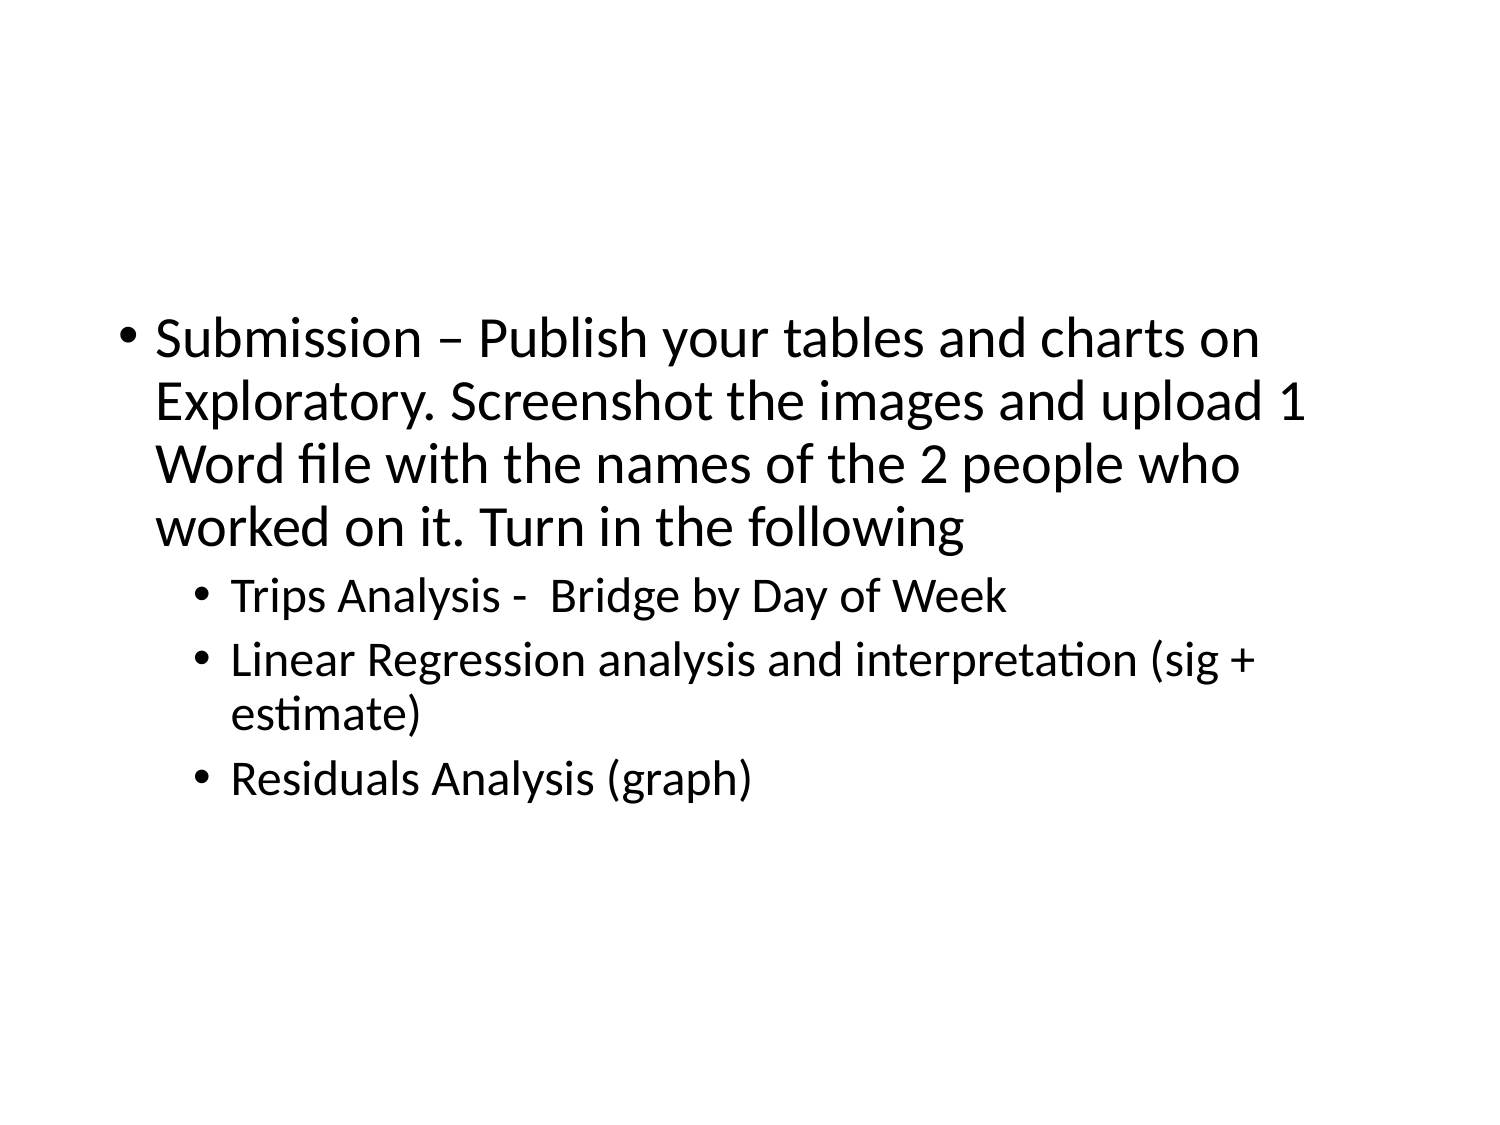

#
Submission – Publish your tables and charts on Exploratory. Screenshot the images and upload 1 Word file with the names of the 2 people who worked on it. Turn in the following
Trips Analysis -  Bridge by Day of Week
Linear Regression analysis and interpretation (sig + estimate)
Residuals Analysis (graph)